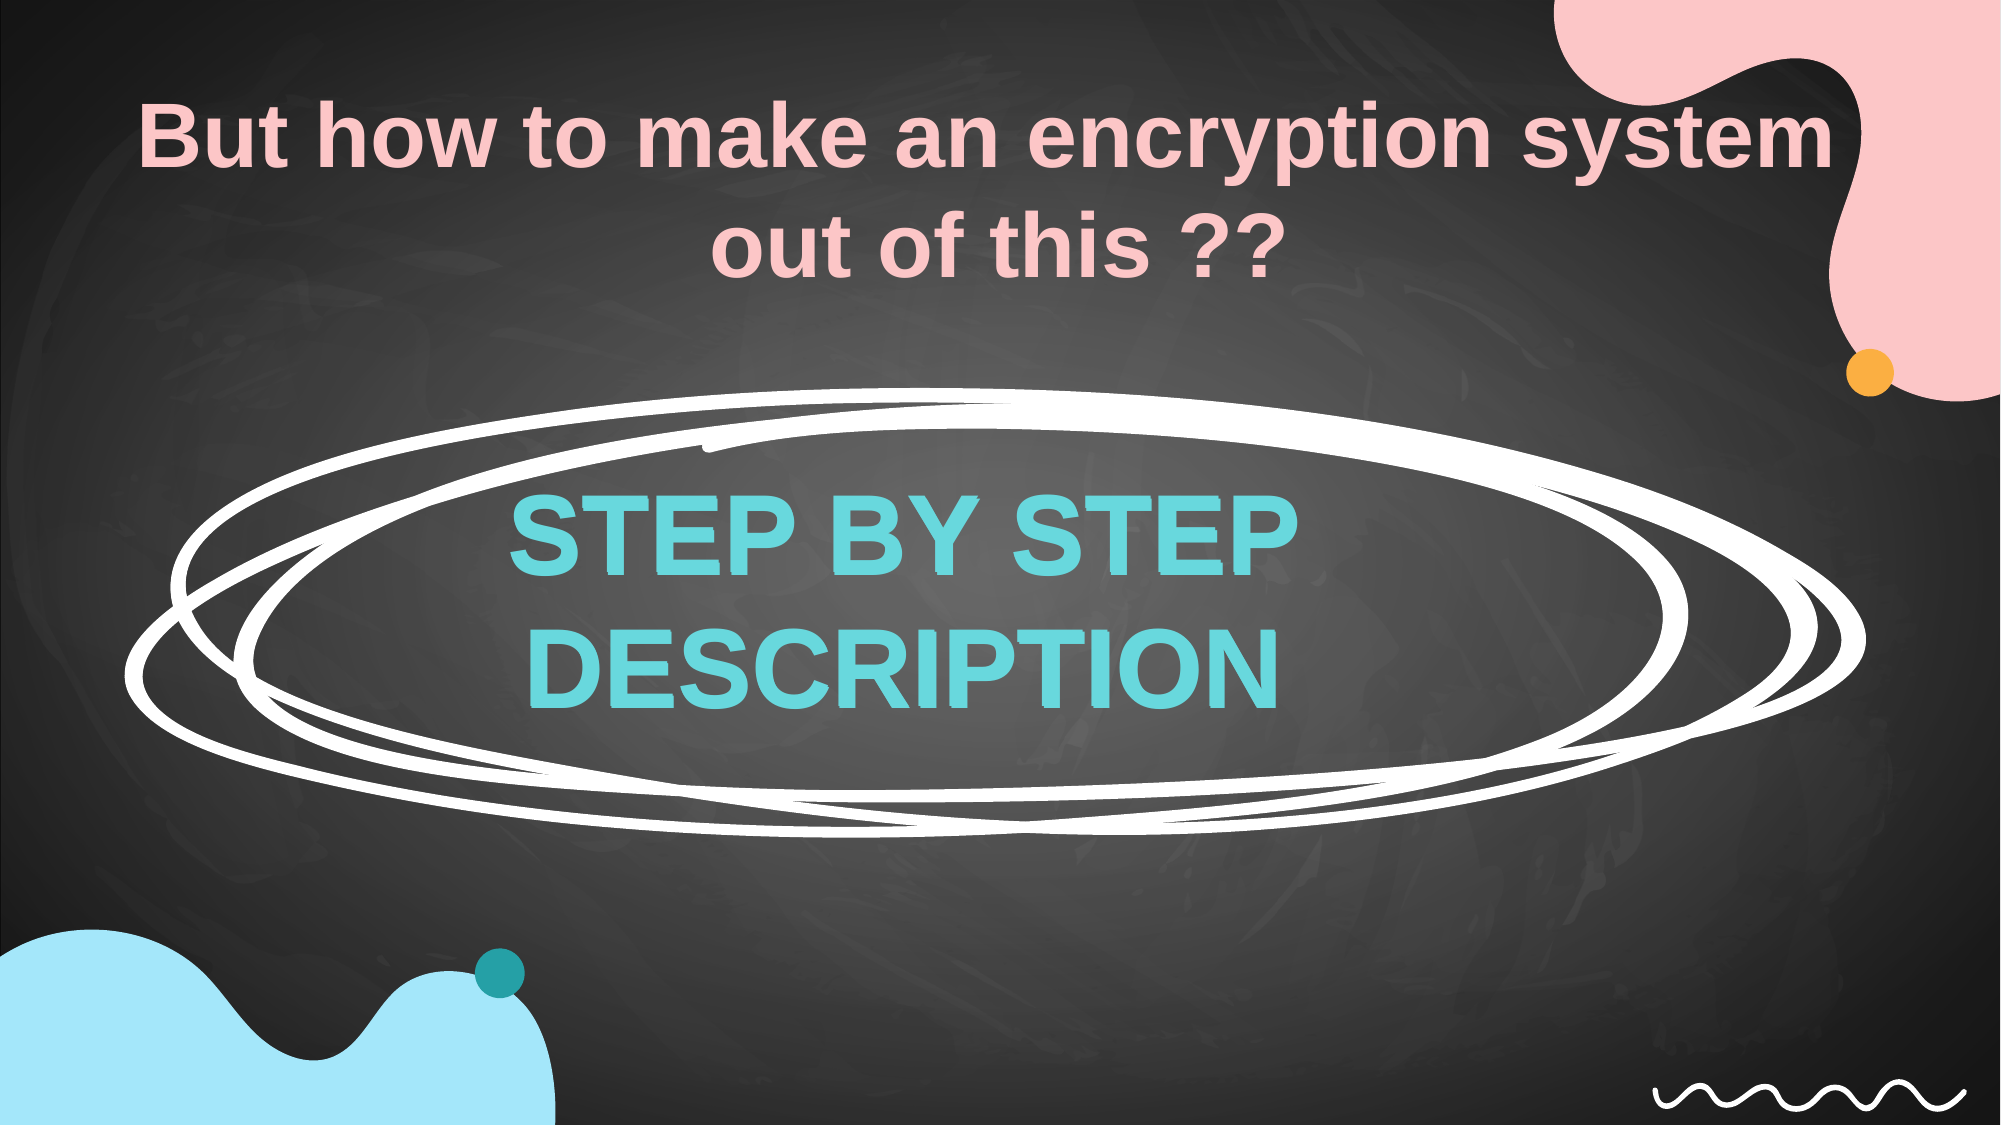

But how to make an encryption system
out of this ??
# STEP BY STEP DESCRIPTION
STEP BY STEP DESCRIPTION